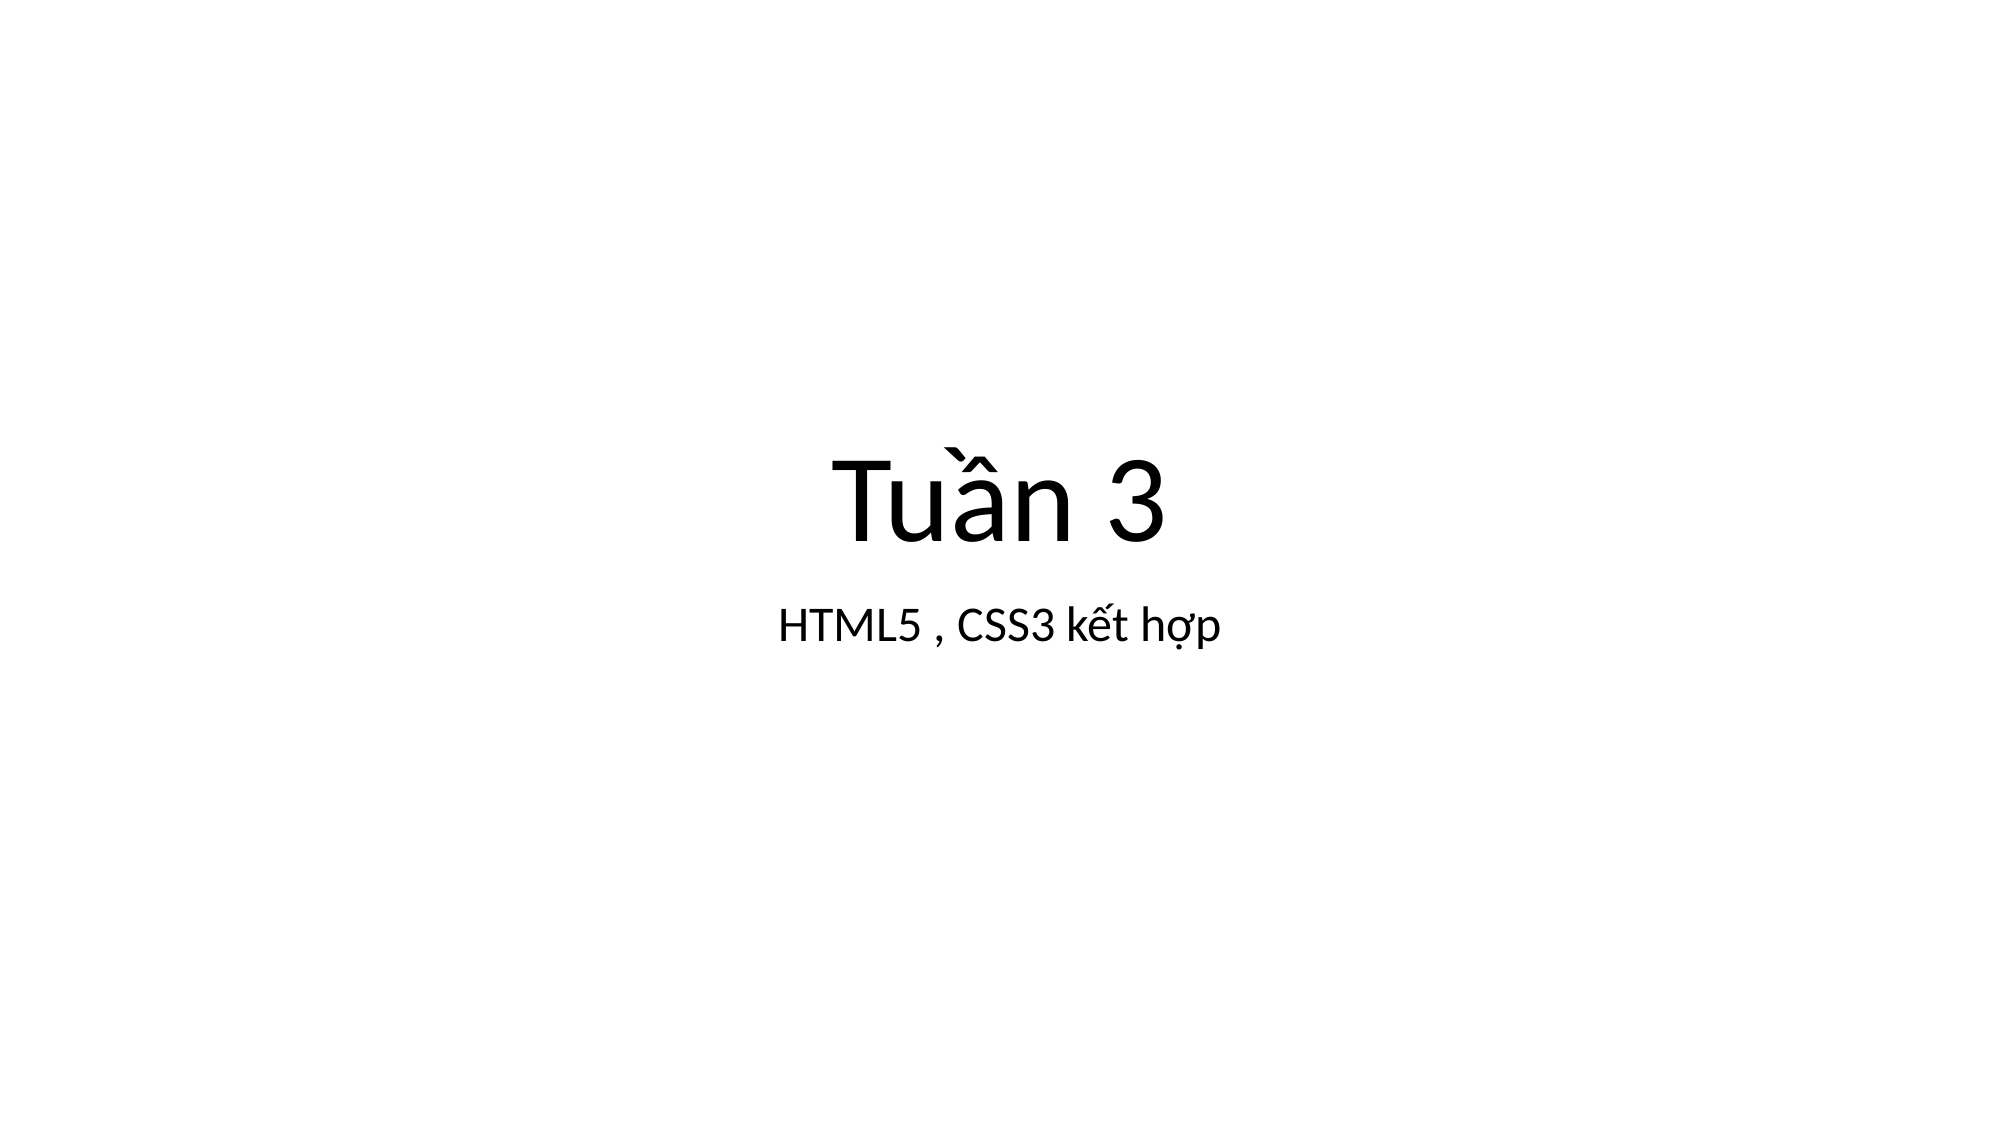

# Tuần 3
HTML5 , CSS3 kết hợp